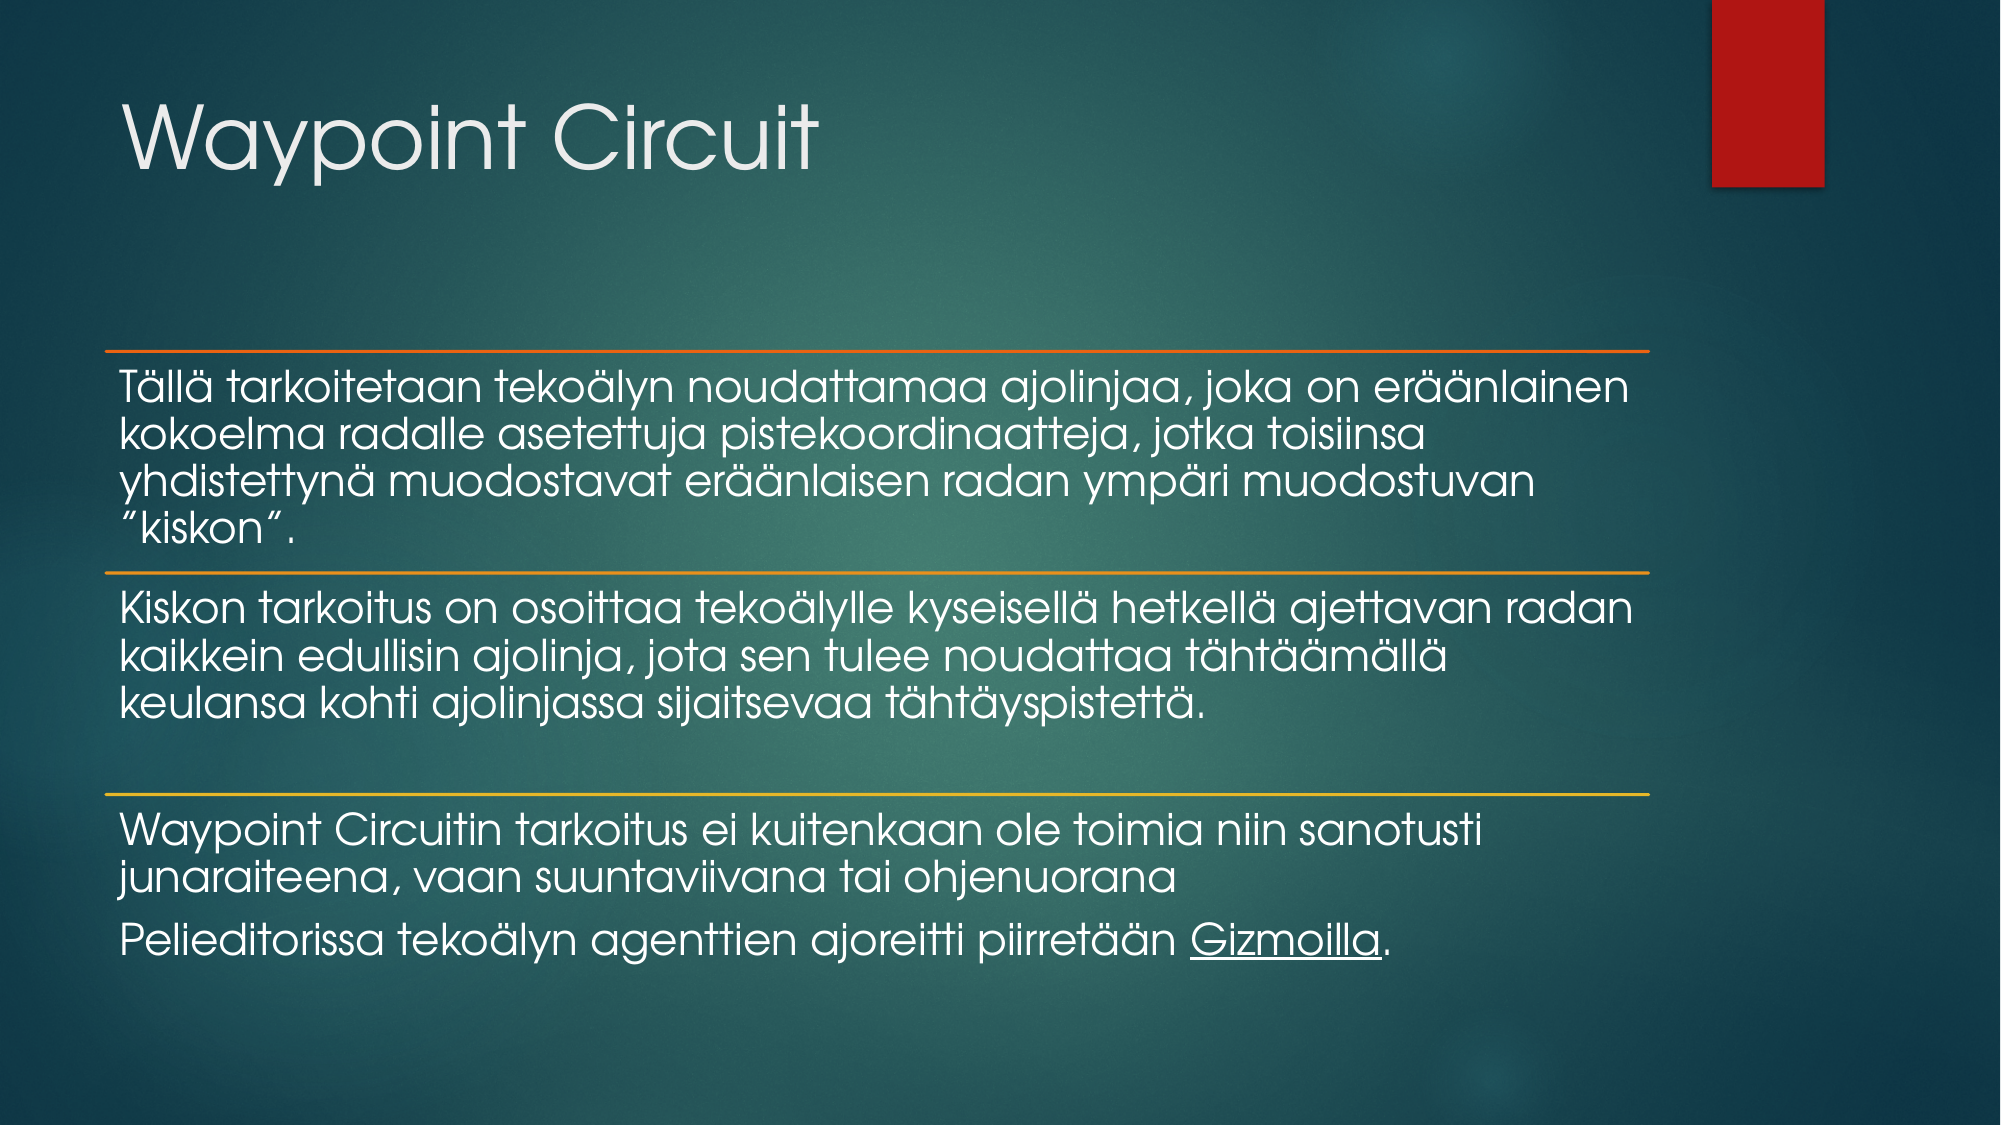

# Waypoint Circuit
Tällä tarkoitetaan tekoälyn noudattamaa ajolinjaa, joka on eräänlainen kokoelma radalle asetettuja pistekoordinaatteja, jotka toisiinsa yhdistettynä muodostavat eräänlaisen radan ympäri muodostuvan ”kiskon”.
Kiskon tarkoitus on osoittaa tekoälylle kyseisellä hetkellä ajettavan radan kaikkein edullisin ajolinja, jota sen tulee noudattaa tähtäämällä keulansa kohti ajolinjassa sijaitsevaa tähtäyspistettä.
Waypoint Circuitin tarkoitus ei kuitenkaan ole toimia niin sanotusti junaraiteena, vaan suuntaviivana tai ohjenuorana
Pelieditorissa tekoälyn agenttien ajoreitti piirretään Gizmoilla.